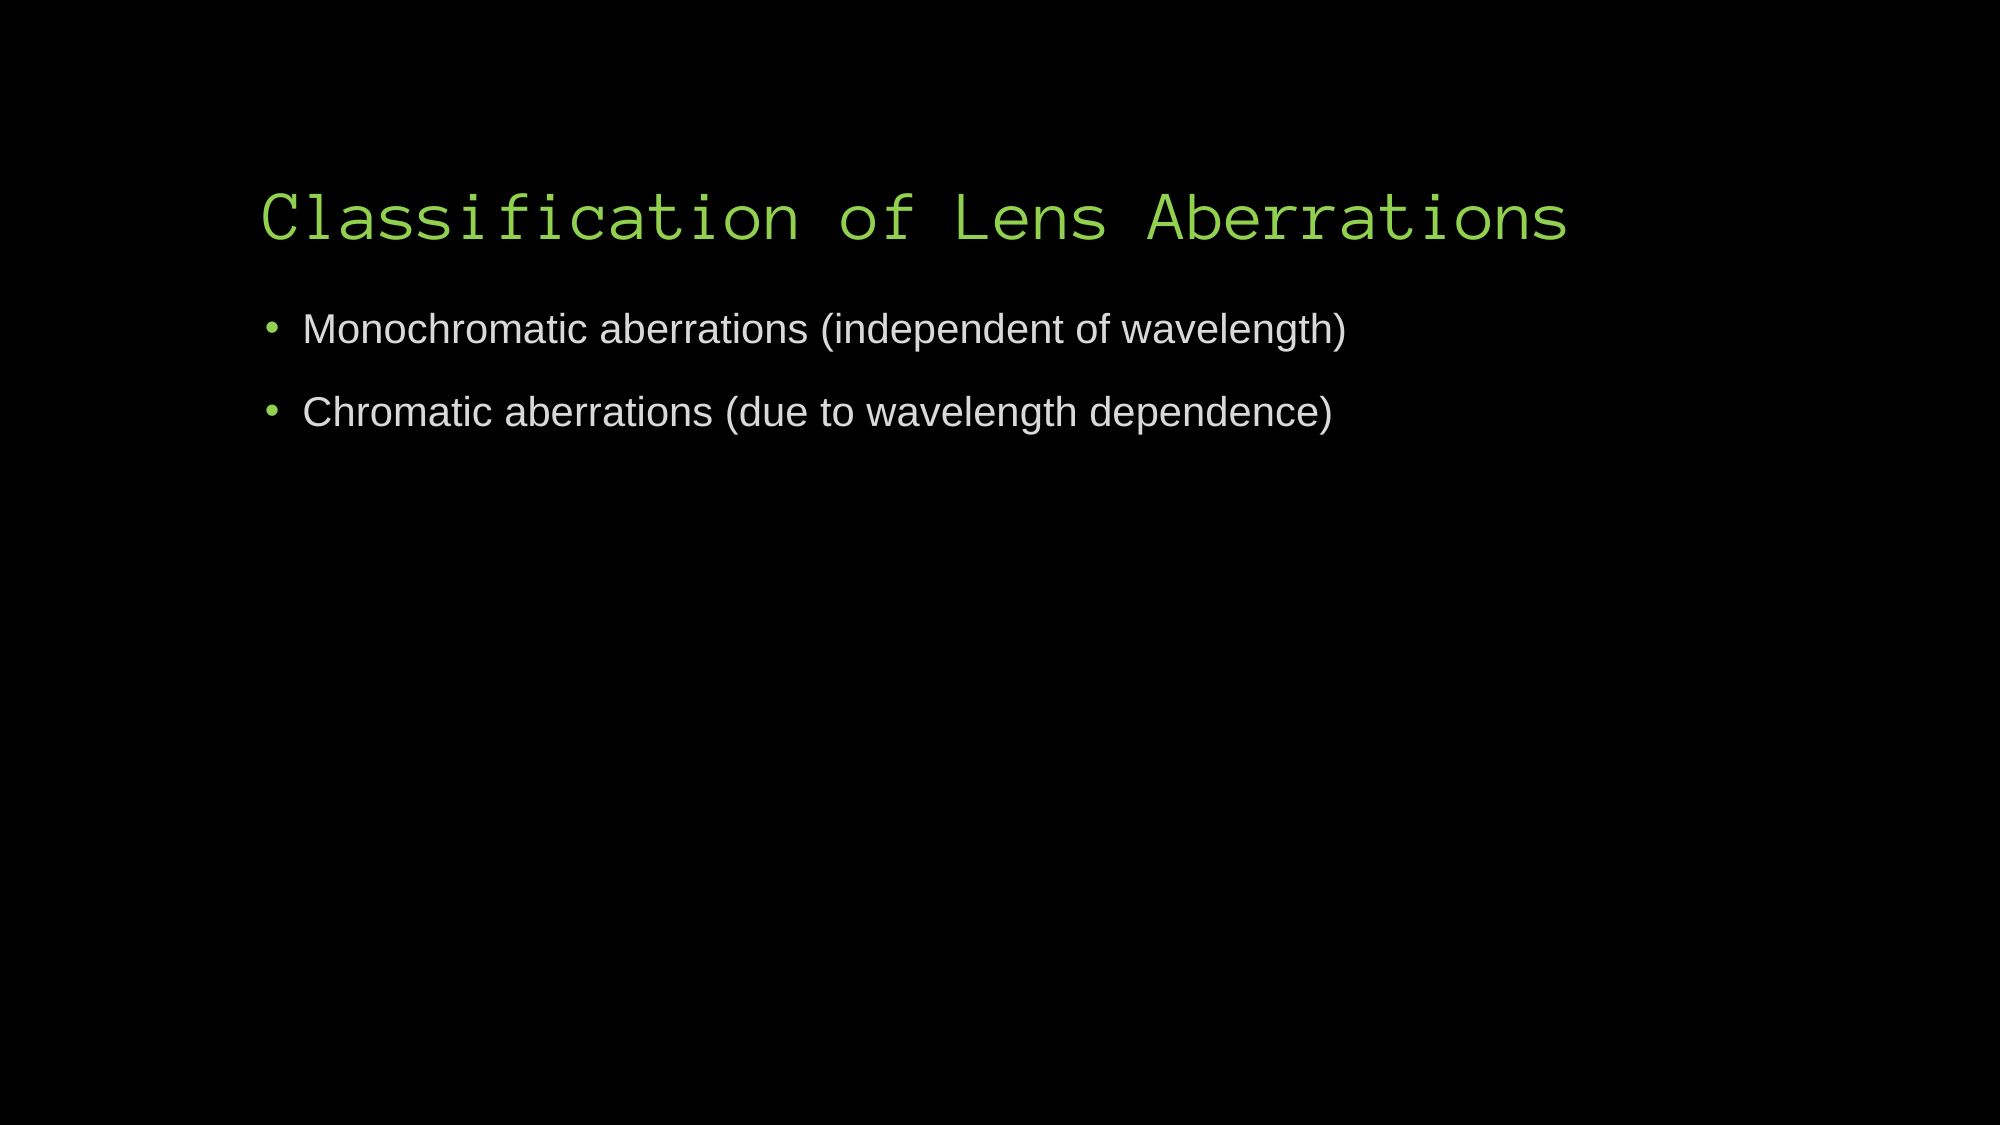

# Classification of Lens Aberrations
Monochromatic aberrations (independent of wavelength)
Chromatic aberrations (due to wavelength dependence)